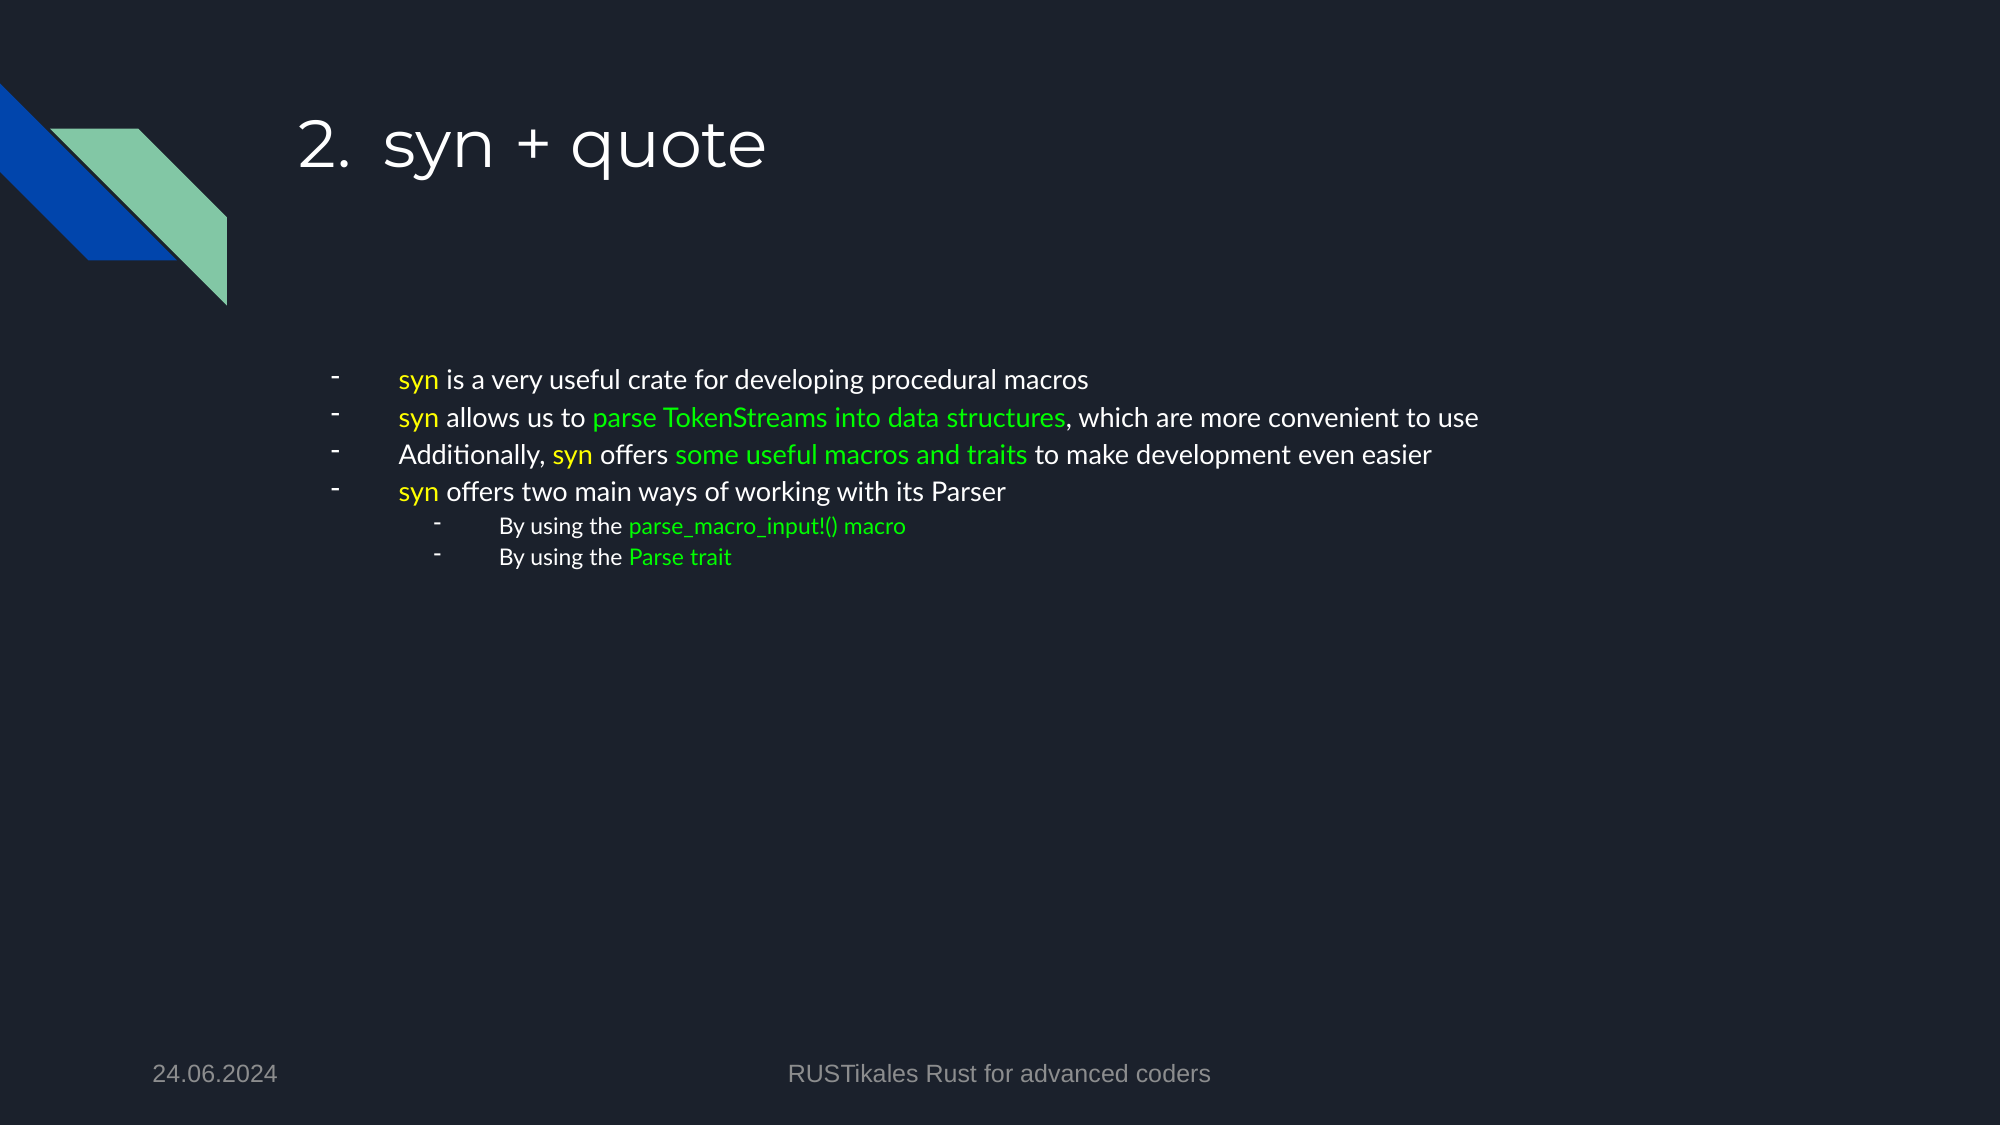

# syn + quote
syn is a very useful crate for developing procedural macros
syn allows us to parse TokenStreams into data structures, which are more convenient to use
Additionally, syn offers some useful macros and traits to make development even easier
syn offers two main ways of working with its Parser
By using the parse_macro_input!() macro
By using the Parse trait
24.06.2024
RUSTikales Rust for advanced coders